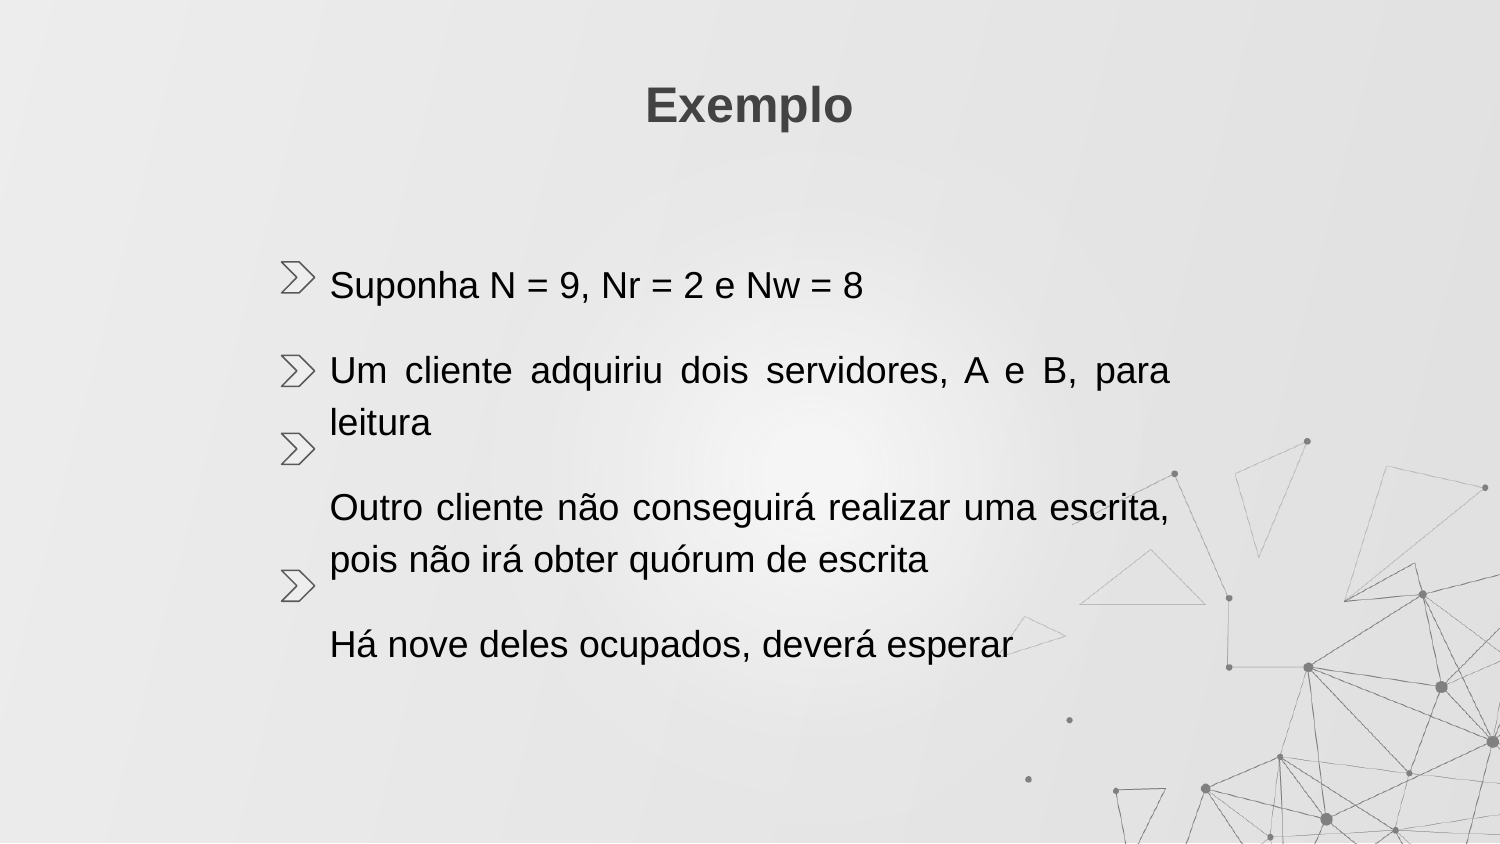

# Exemplo
Suponha N = 9, Nr = 2 e Nw = 8
Um cliente adquiriu dois servidores, A e B, para leitura
Outro cliente não conseguirá realizar uma escrita, pois não irá obter quórum de escrita
Há nove deles ocupados, deverá esperar